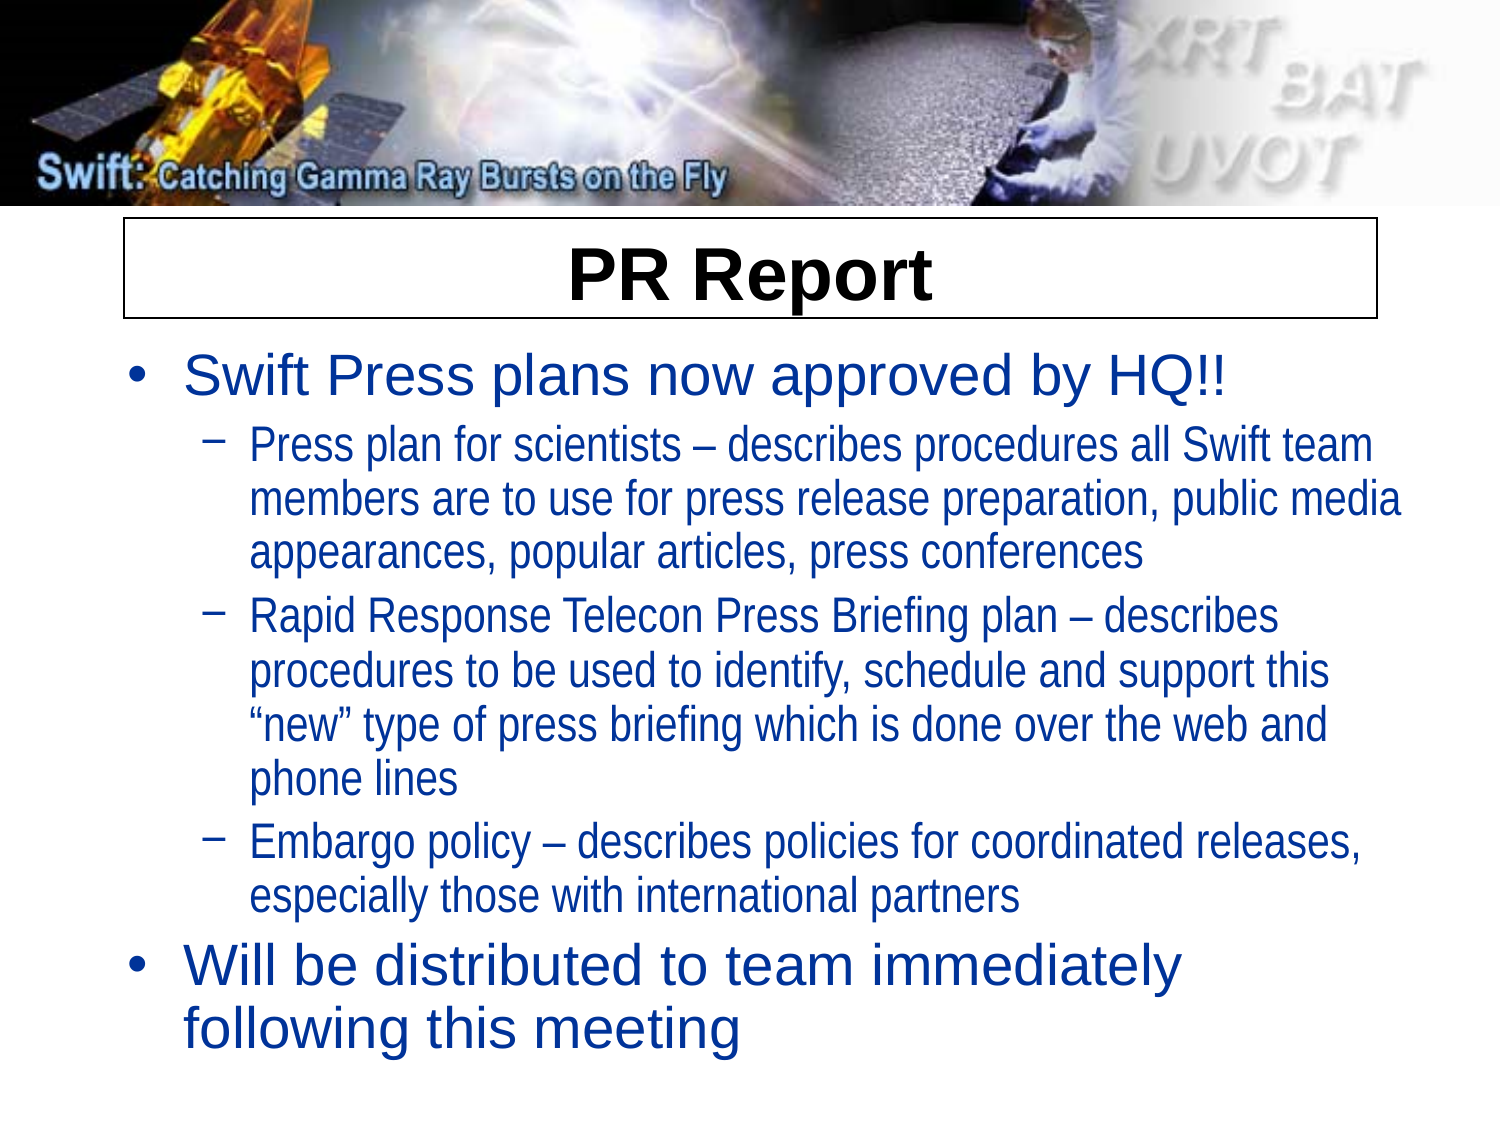

PR Report
Swift Press plans now approved by HQ!!
Press plan for scientists – describes procedures all Swift team members are to use for press release preparation, public media appearances, popular articles, press conferences
Rapid Response Telecon Press Briefing plan – describes procedures to be used to identify, schedule and support this “new” type of press briefing which is done over the web and phone lines
Embargo policy – describes policies for coordinated releases, especially those with international partners
Will be distributed to team immediately following this meeting